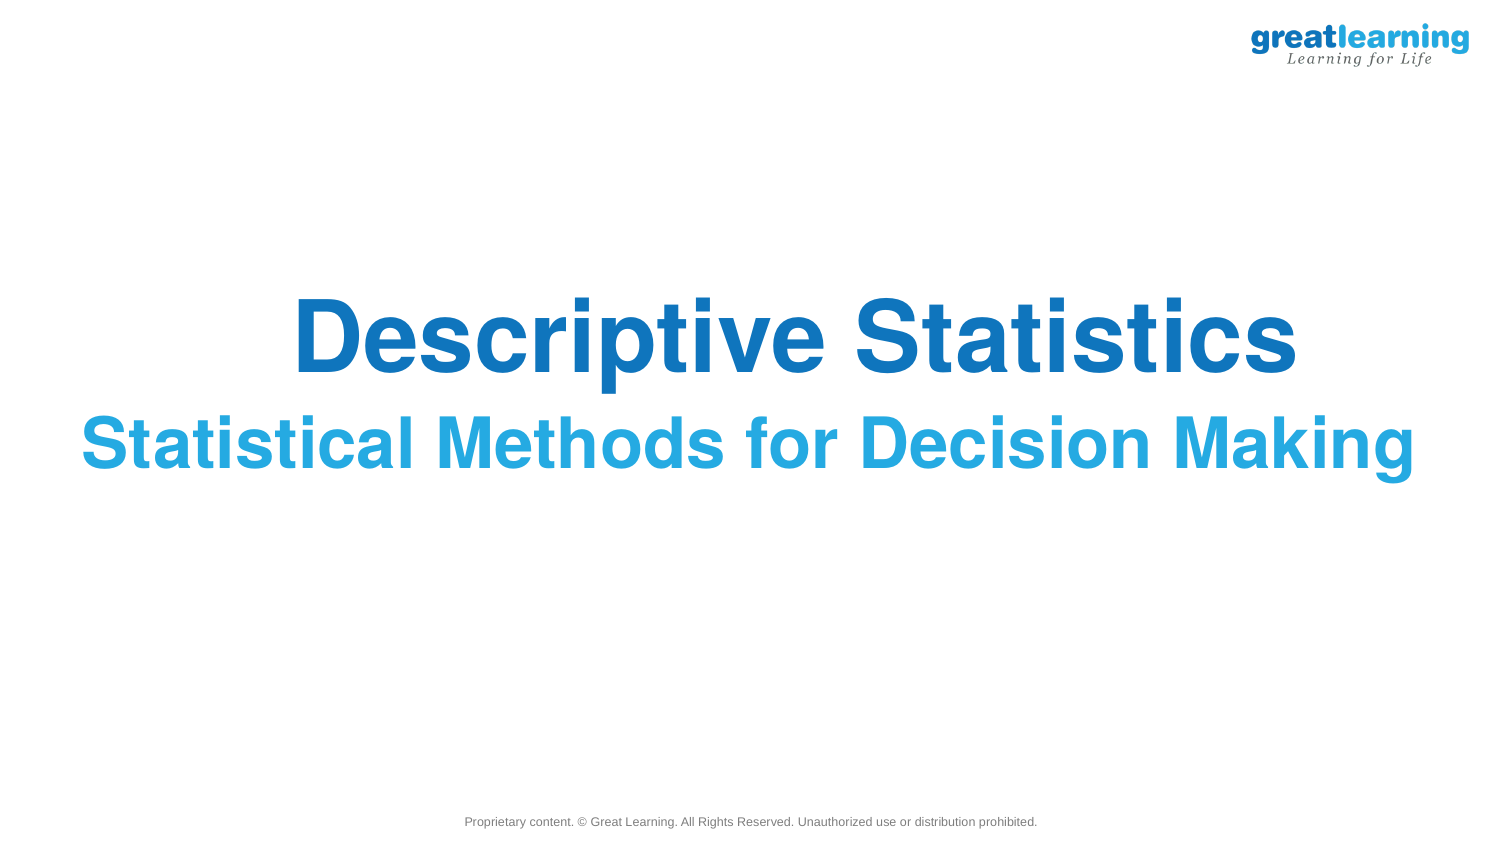

Descriptive Statistics
# Statistical Methods for Decision Making